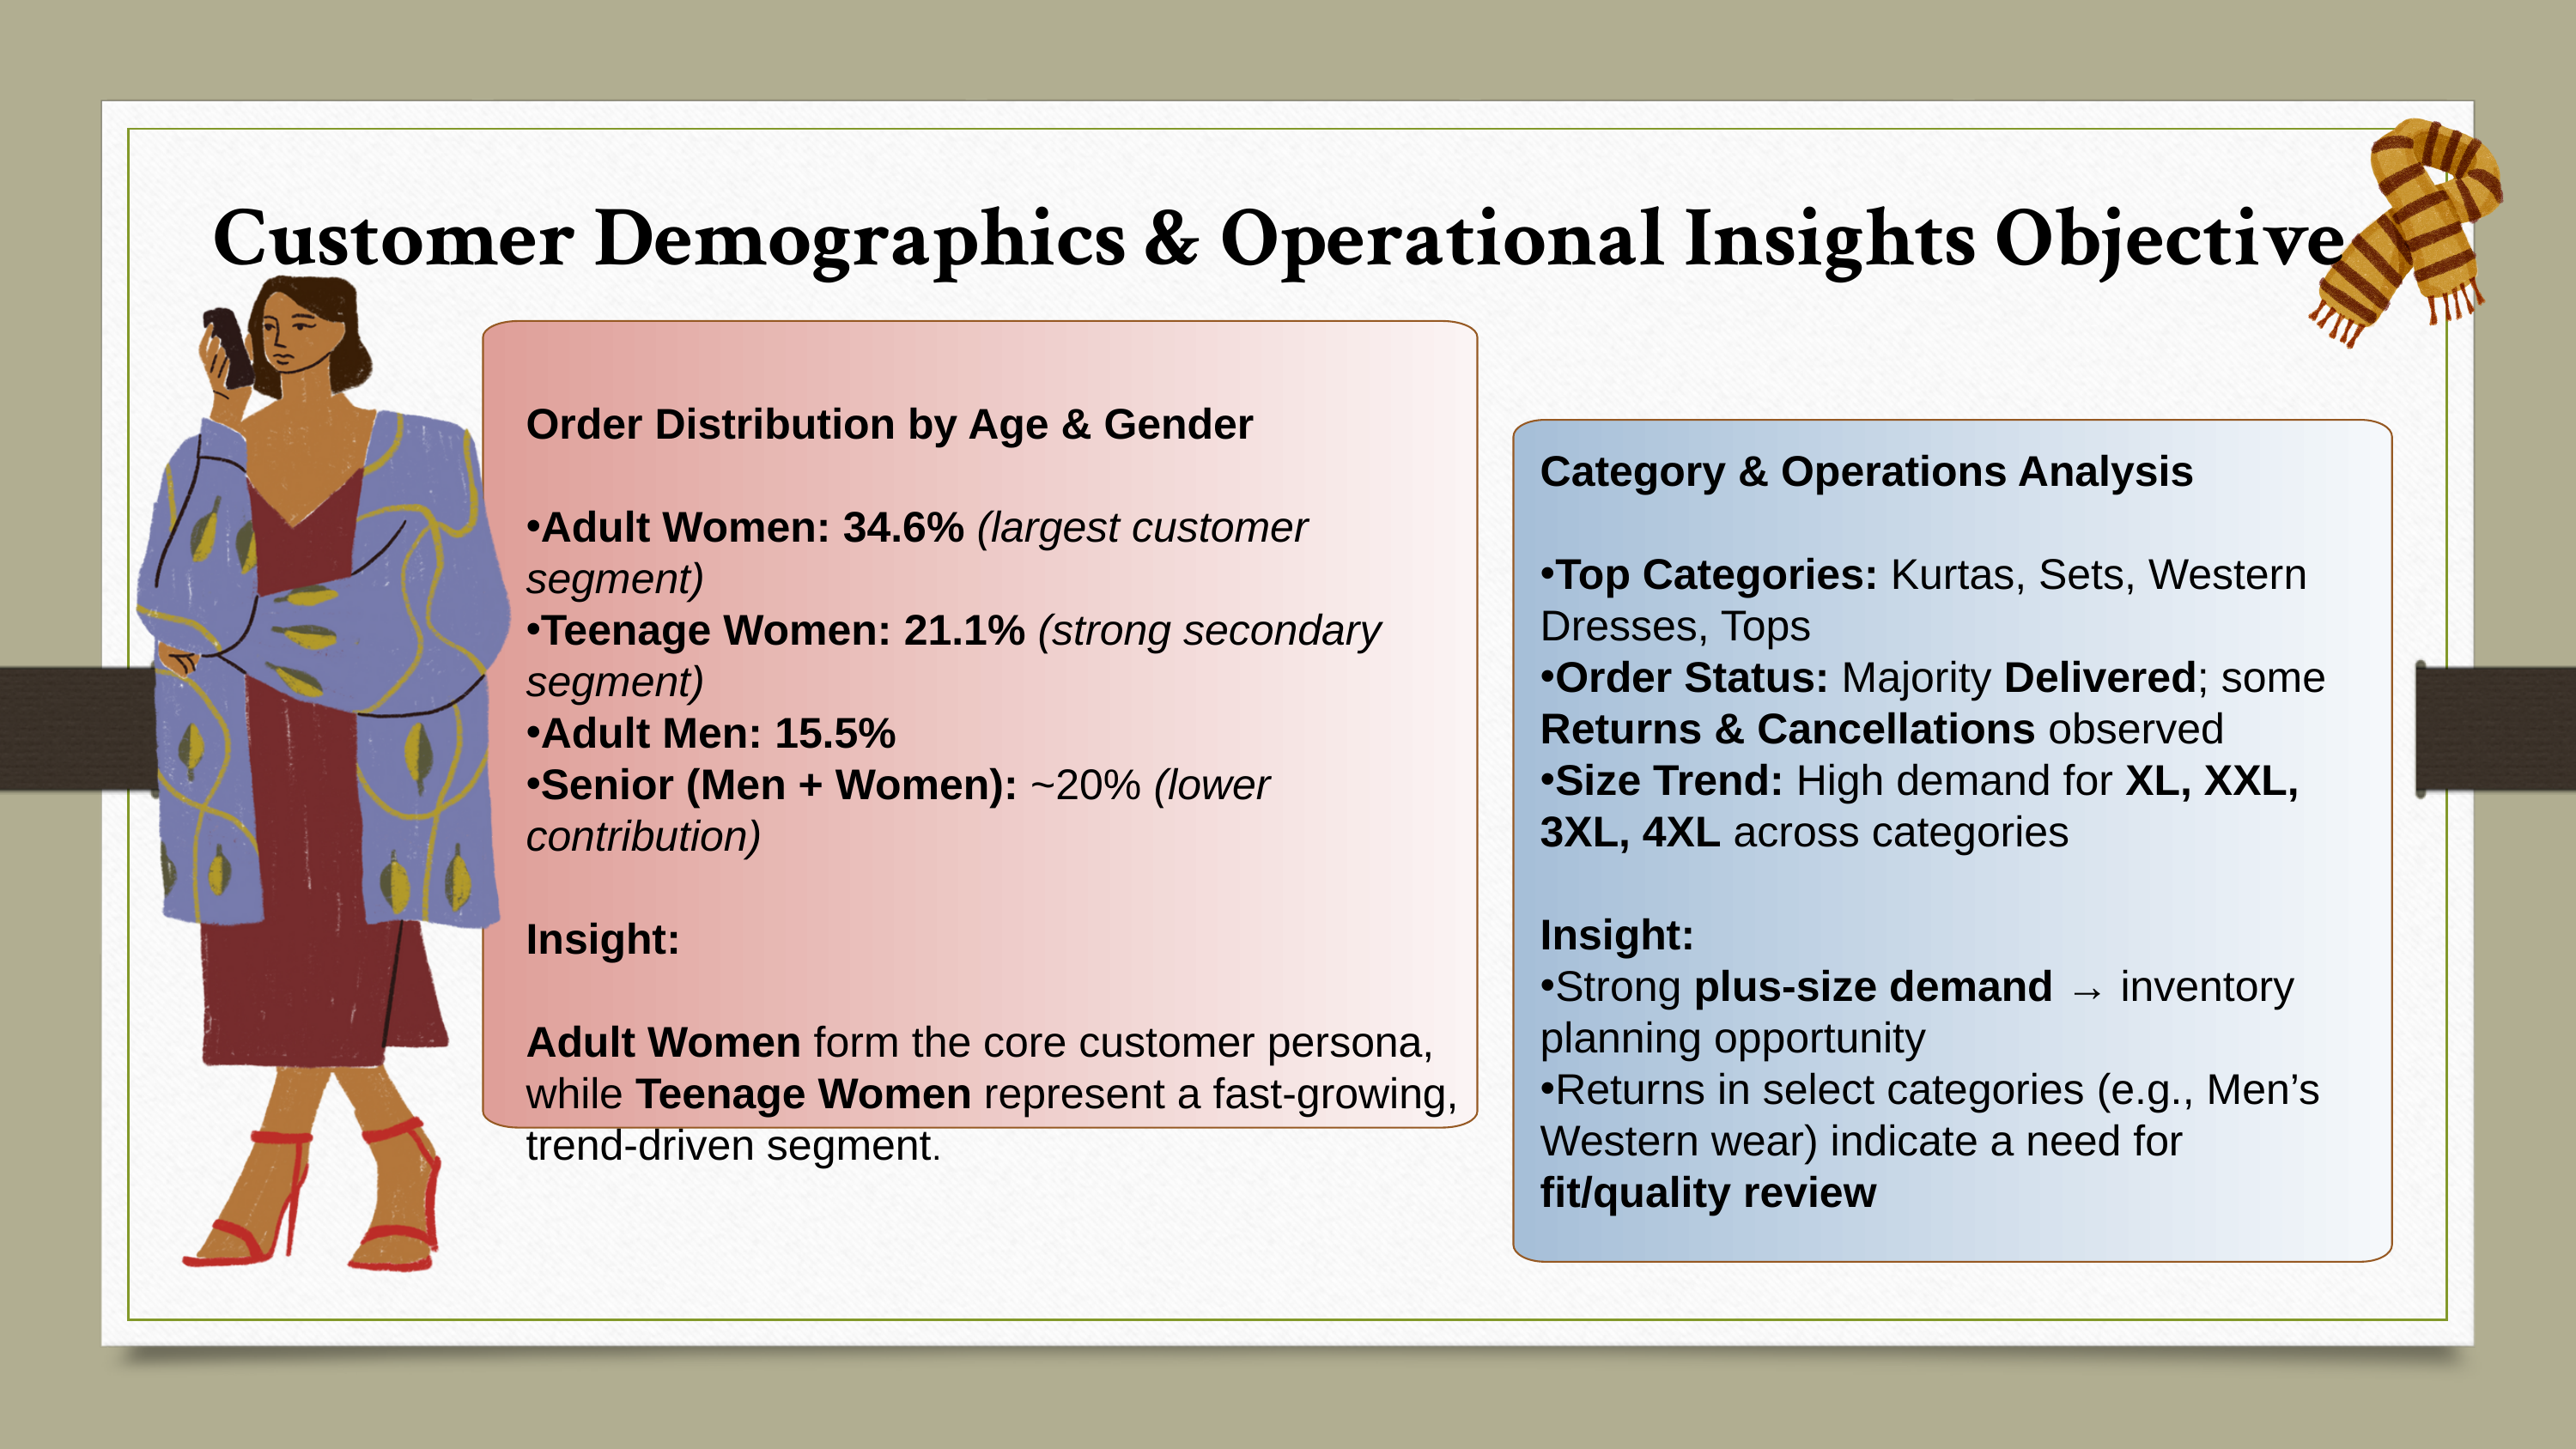

Customer Demographics & Operational Insights Objective

Order Distribution by Age & Gender

Adult Women: 34.6% (largest customer segment)
Teenage Women: 21.1% (strong secondary segment)
Adult Men: 15.5%
Senior (Men + Women): ~20% (lower contribution)

Insight:
Adult Women form the core customer persona, while Teenage Women represent a fast-growing, trend-driven segment.

Category & Operations Analysis

Top Categories: Kurtas, Sets, Western Dresses, Tops
Order Status: Majority Delivered; some Returns & Cancellations observed
Size Trend: High demand for XL, XXL, 3XL, 4XL across categories

Insight:
Strong plus-size demand → inventory planning opportunity
Returns in select categories (e.g., Men’s Western wear) indicate a need for fit/quality review